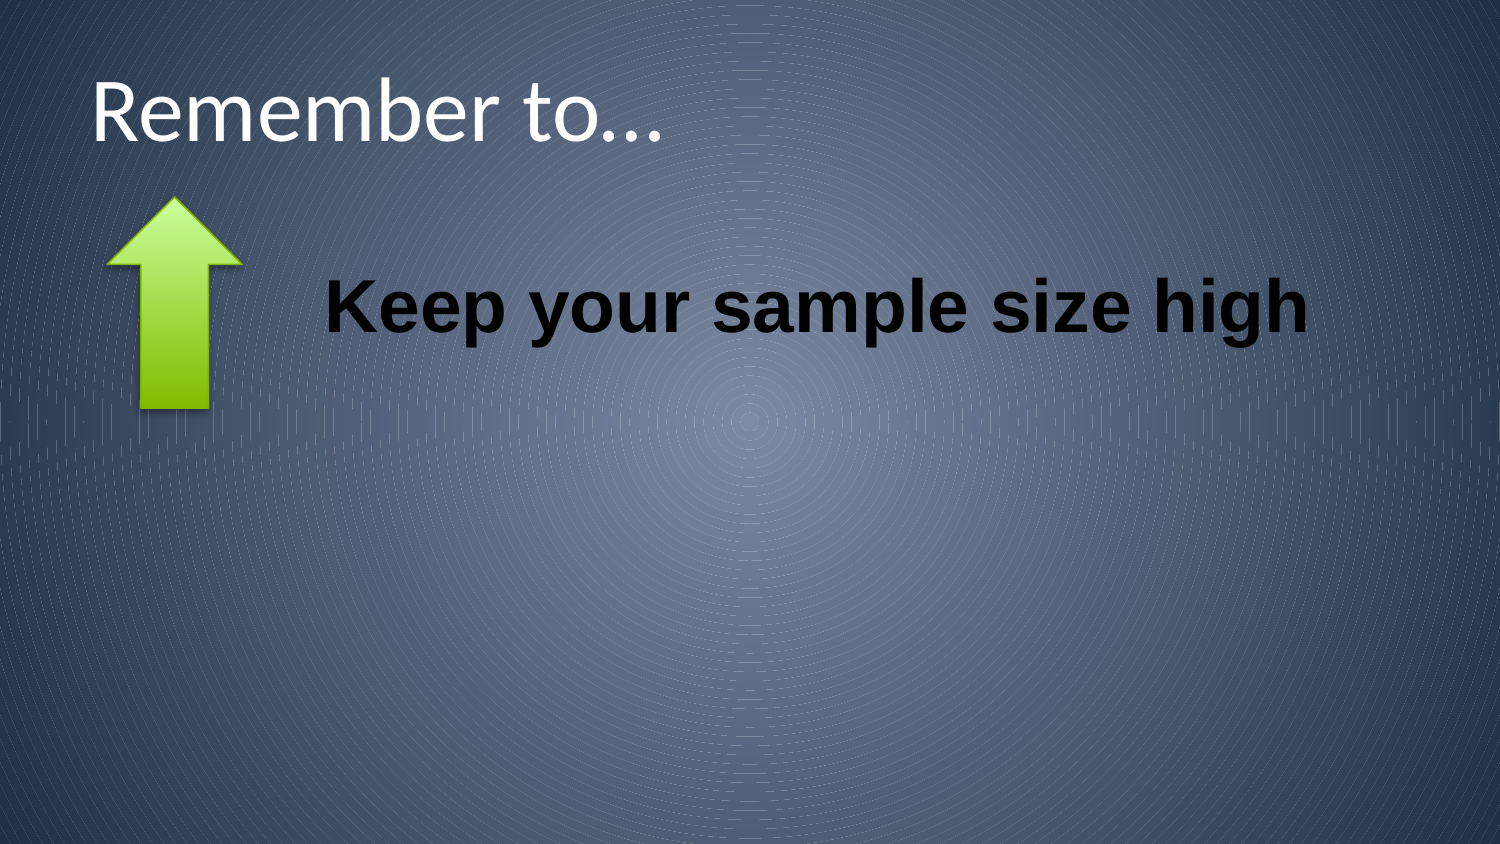

# Remember to…

Keep your sample size high